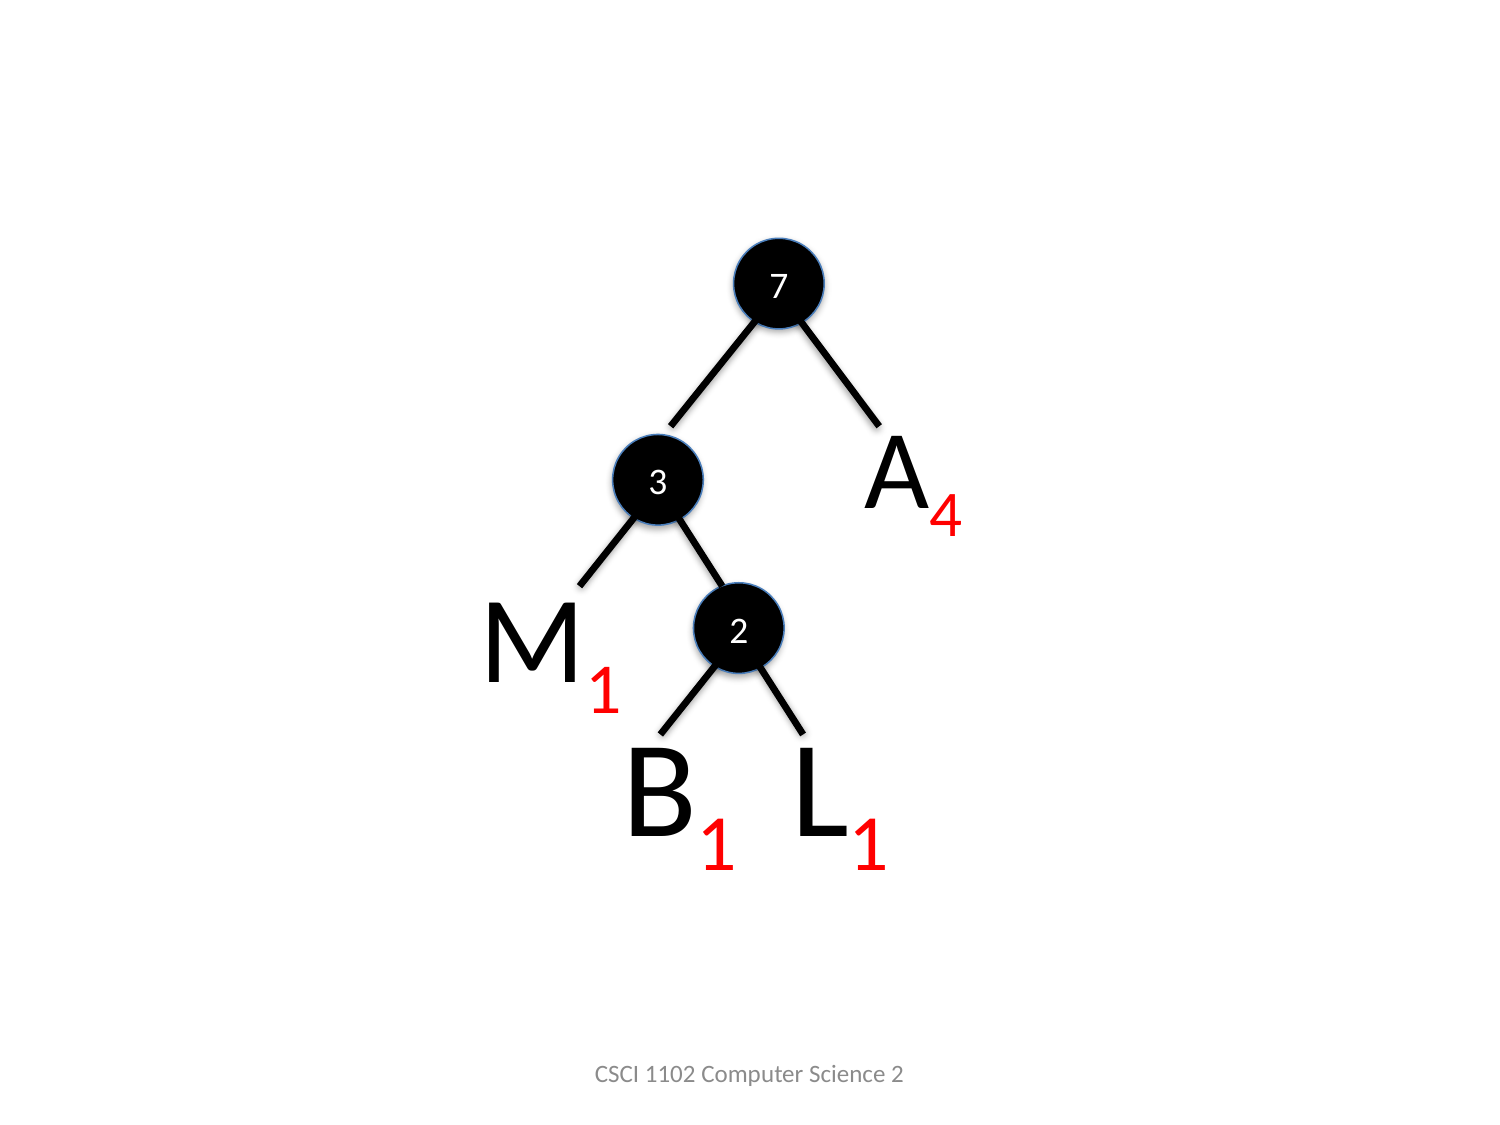

7
  A4
3
M1
B1   L1
2
CSCI 1102 Computer Science 2